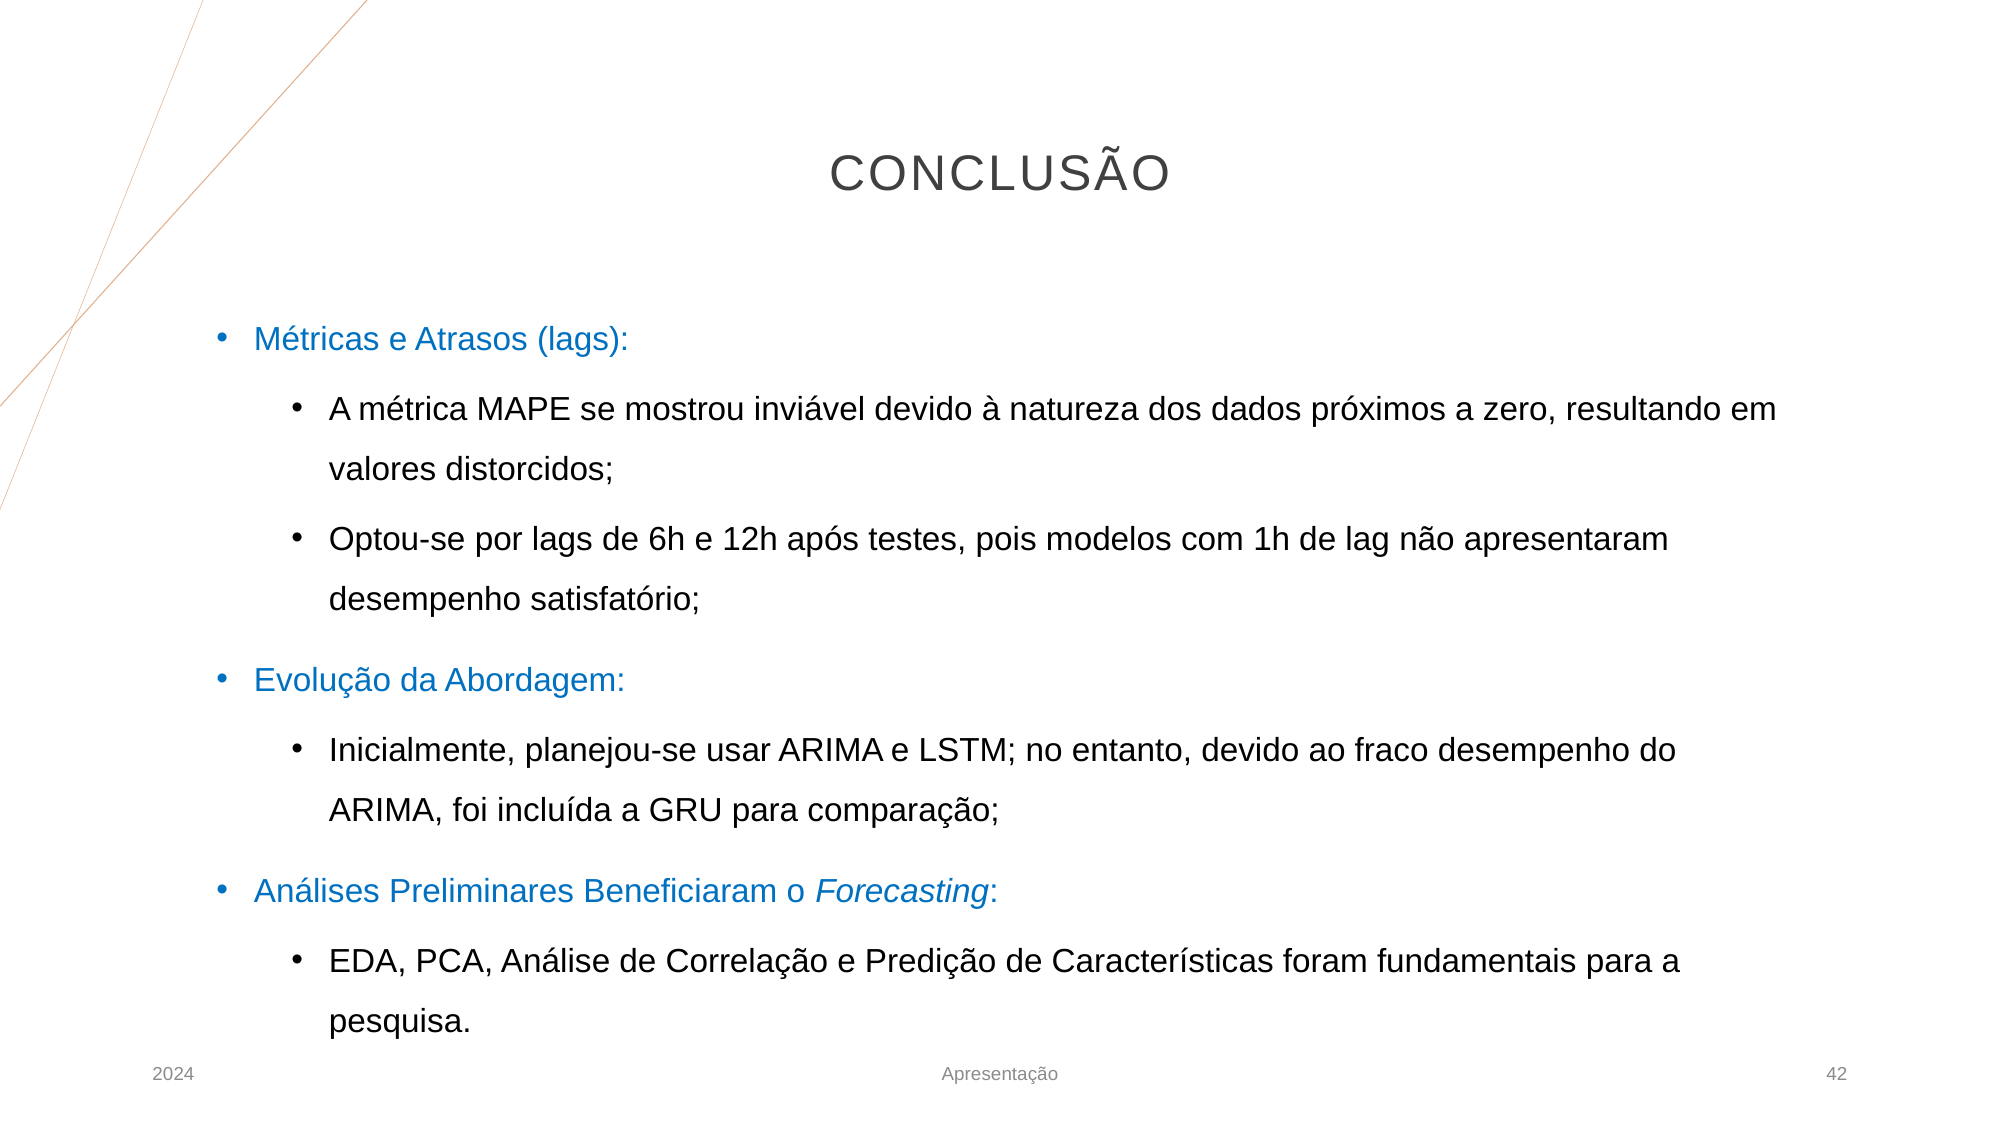

# CONCLUSÃO
Métricas e Atrasos (lags):
A métrica MAPE se mostrou inviável devido à natureza dos dados próximos a zero, resultando em valores distorcidos;
Optou-se por lags de 6h e 12h após testes, pois modelos com 1h de lag não apresentaram desempenho satisfatório;
Evolução da Abordagem:
Inicialmente, planejou-se usar ARIMA e LSTM; no entanto, devido ao fraco desempenho do ARIMA, foi incluída a GRU para comparação;
Análises Preliminares Beneficiaram o Forecasting:
EDA, PCA, Análise de Correlação e Predição de Características foram fundamentais para a pesquisa.
2024
Apresentação
42